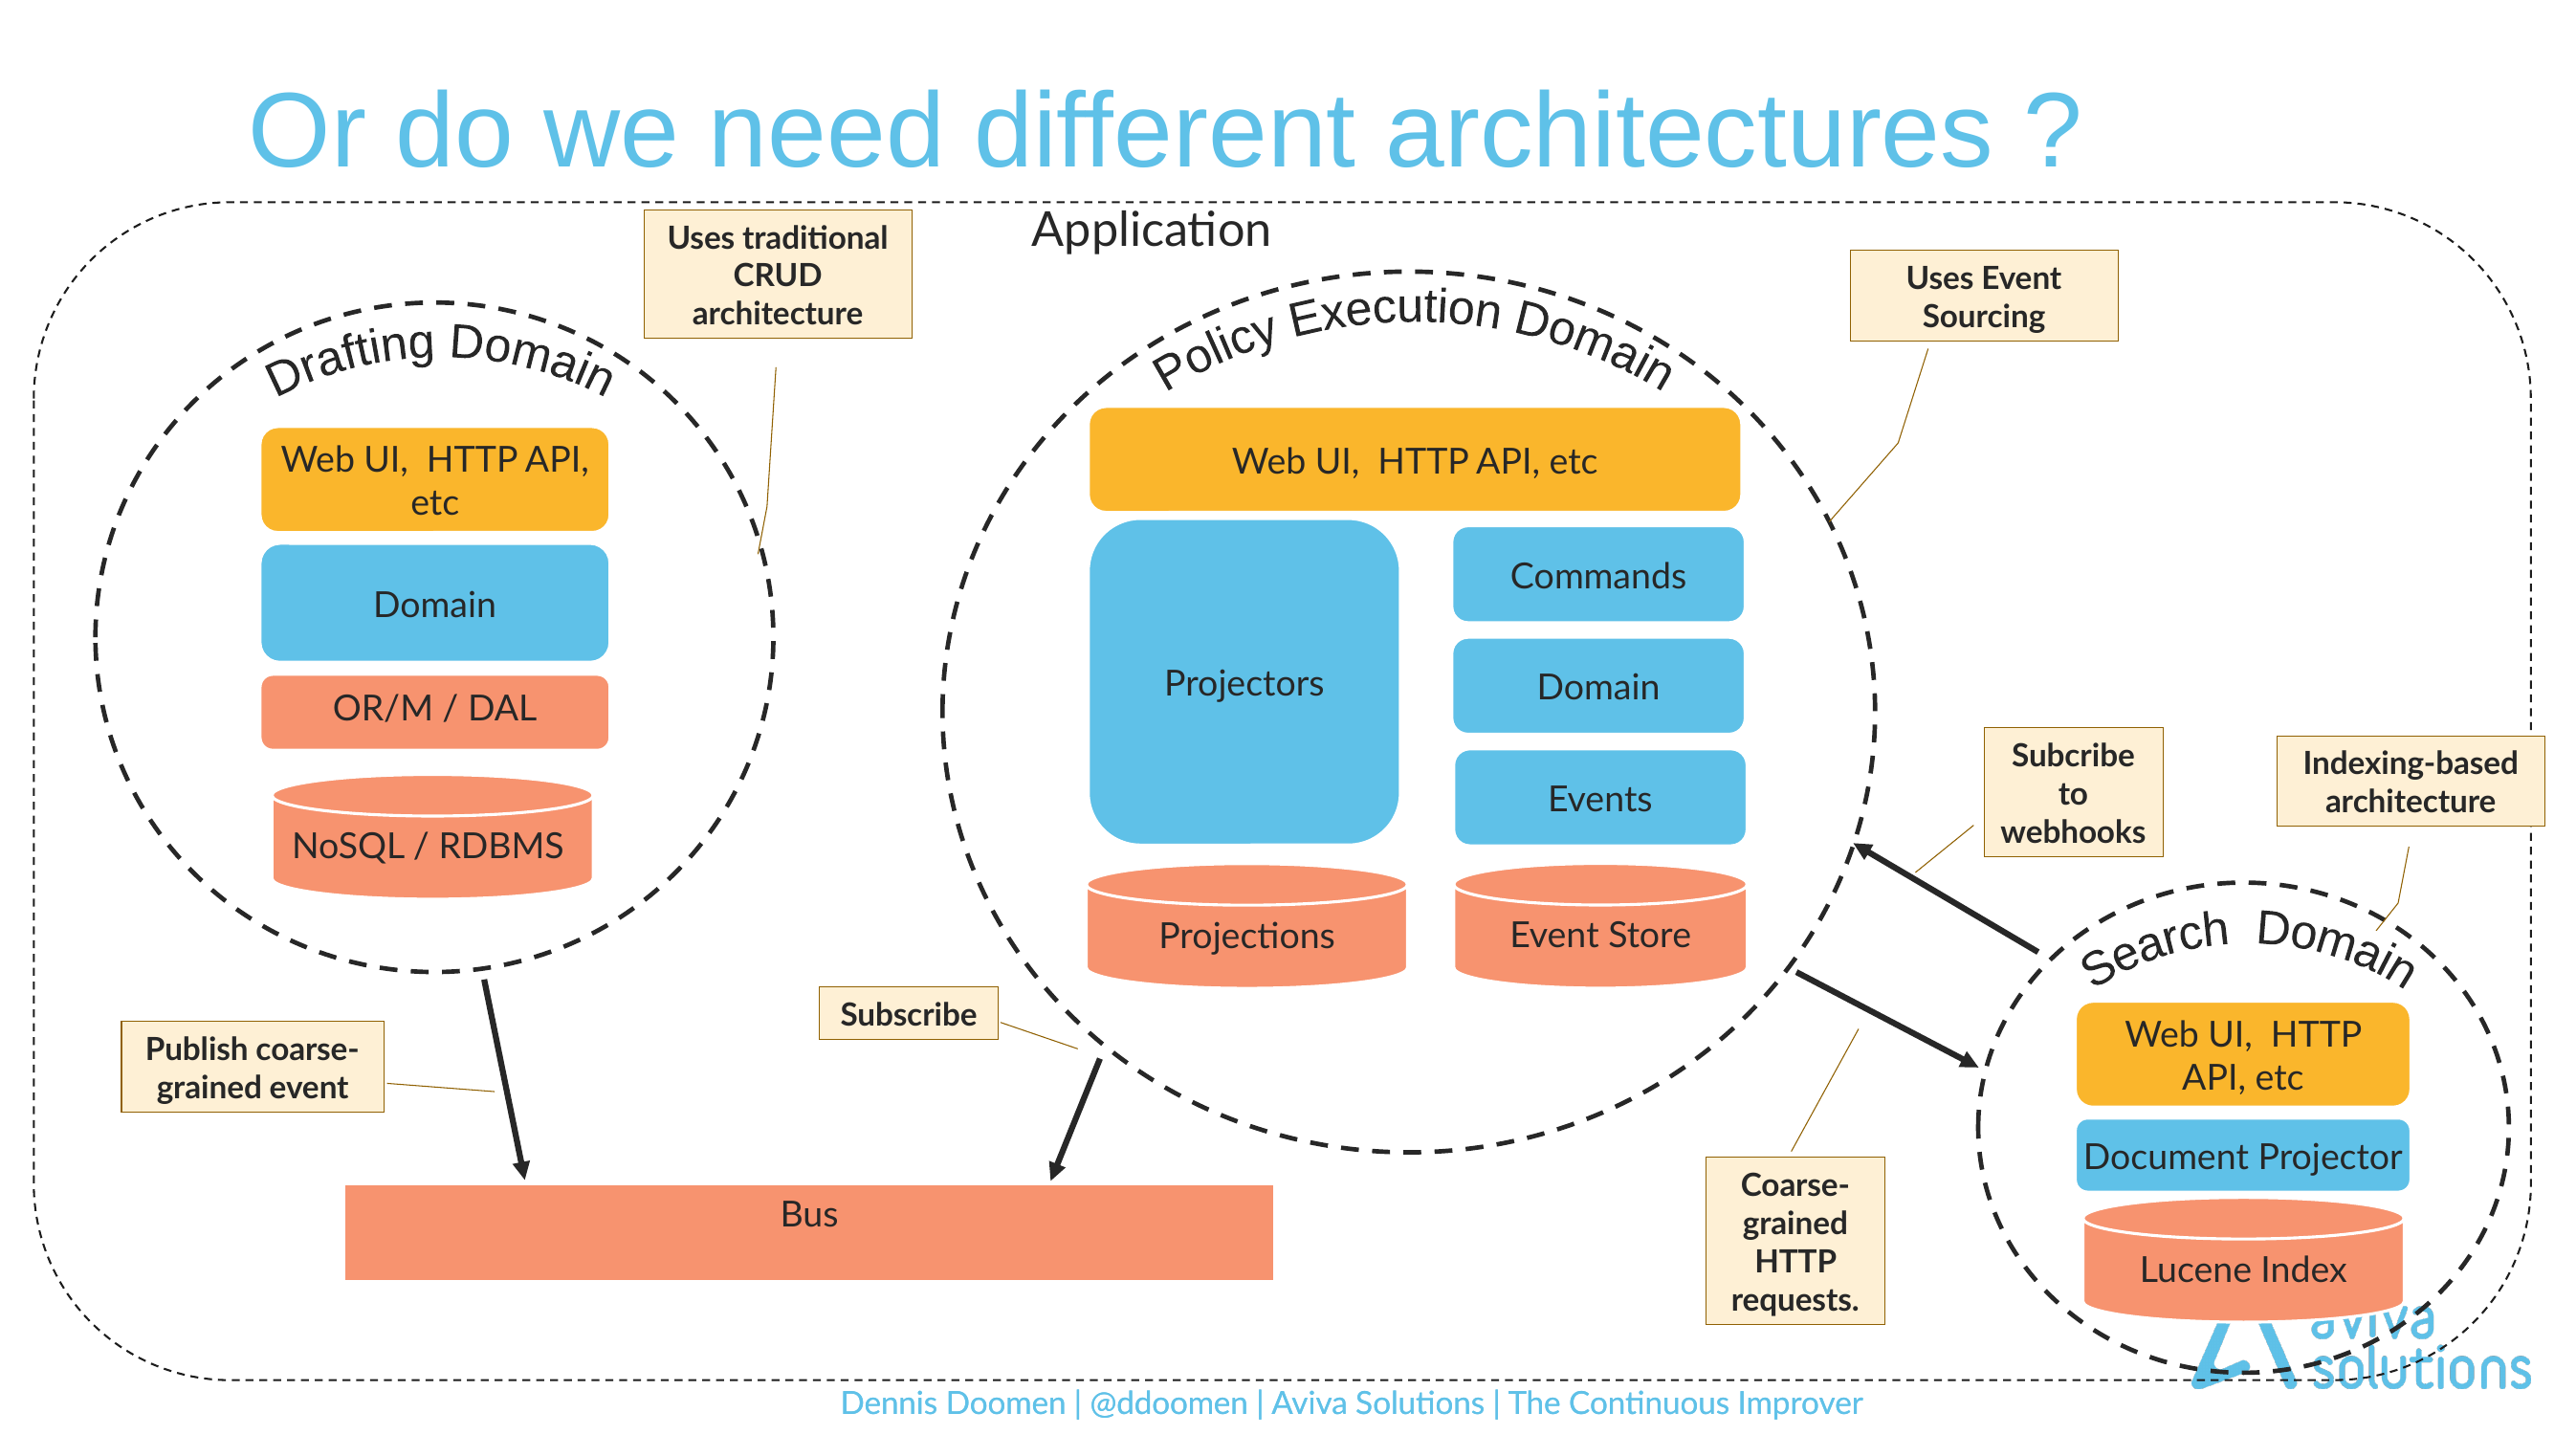

# Or do we need different architectures ?
Application

Uses traditional CRUD architecture
Uses Event Sourcing

Policy Execution Domain

Drafting Domain
Web UI,  HTTP API, etc
Web UI,  HTTP API, etc
Projectors
Commands
Domain
Domain
OR/M / DAL
Subcribe
to webhooks
Indexing-based architecture
Events
NoSQL / RDBMS
Event Store
Projections

Search  Domain
Subscribe
Web UI,  HTTP API, etc
Publish coarse-grained event
Document Projector
Coarse-grained HTTP requests.
Bus
Lucene Index
Dennis Doomen | @ddoomen | Aviva Solutions | The Continuous Improver